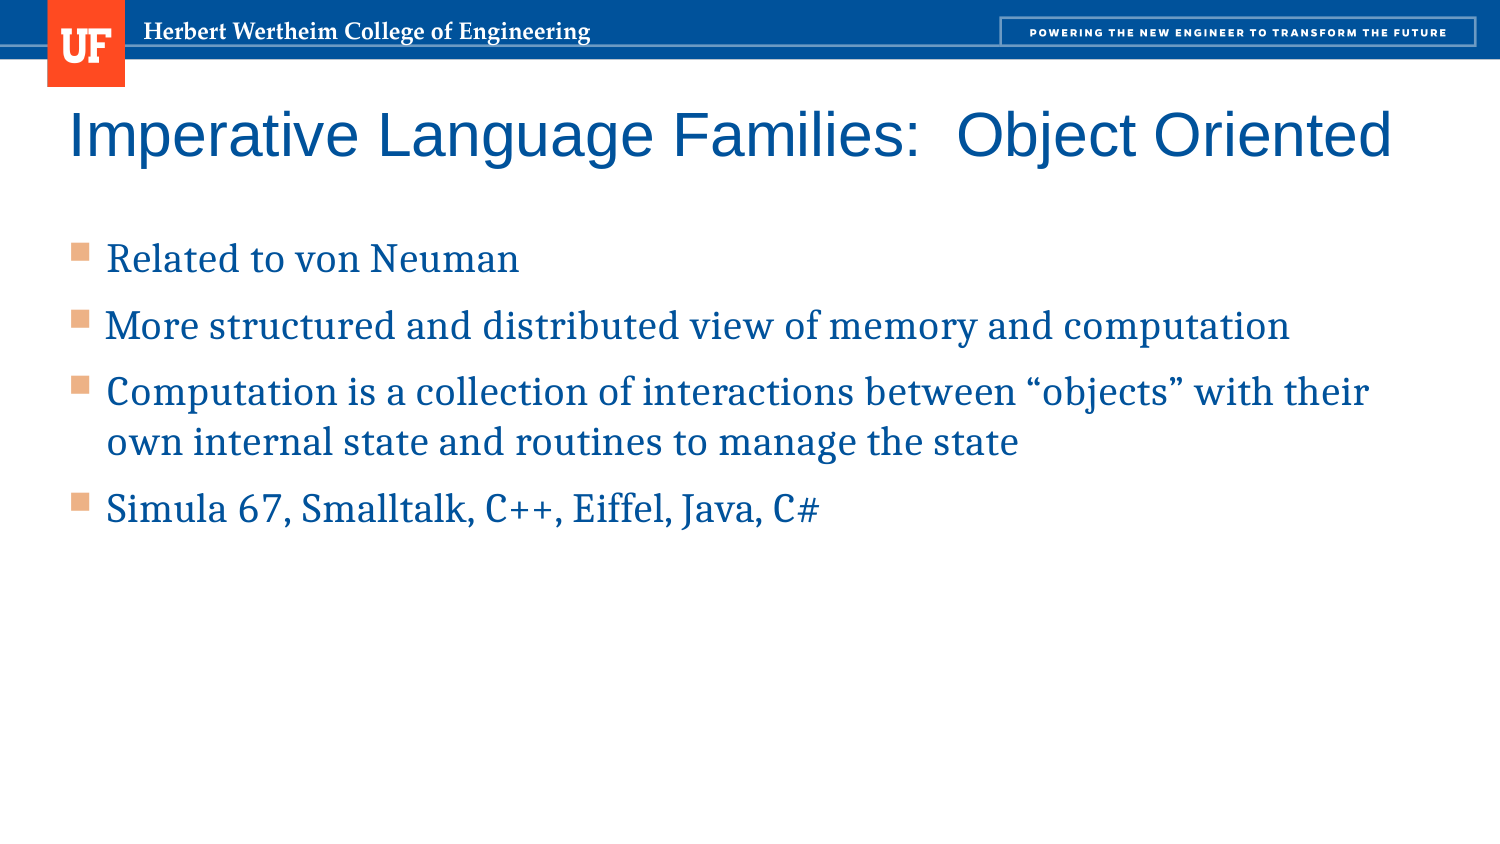

# Imperative Language Families:  Object Oriented
Related to von Neuman
More structured and distributed view of memory and computation
Computation is a collection of interactions between “objects” with their own internal state and routines to manage the state
Simula 67, Smalltalk, C++, Eiffel, Java, C#